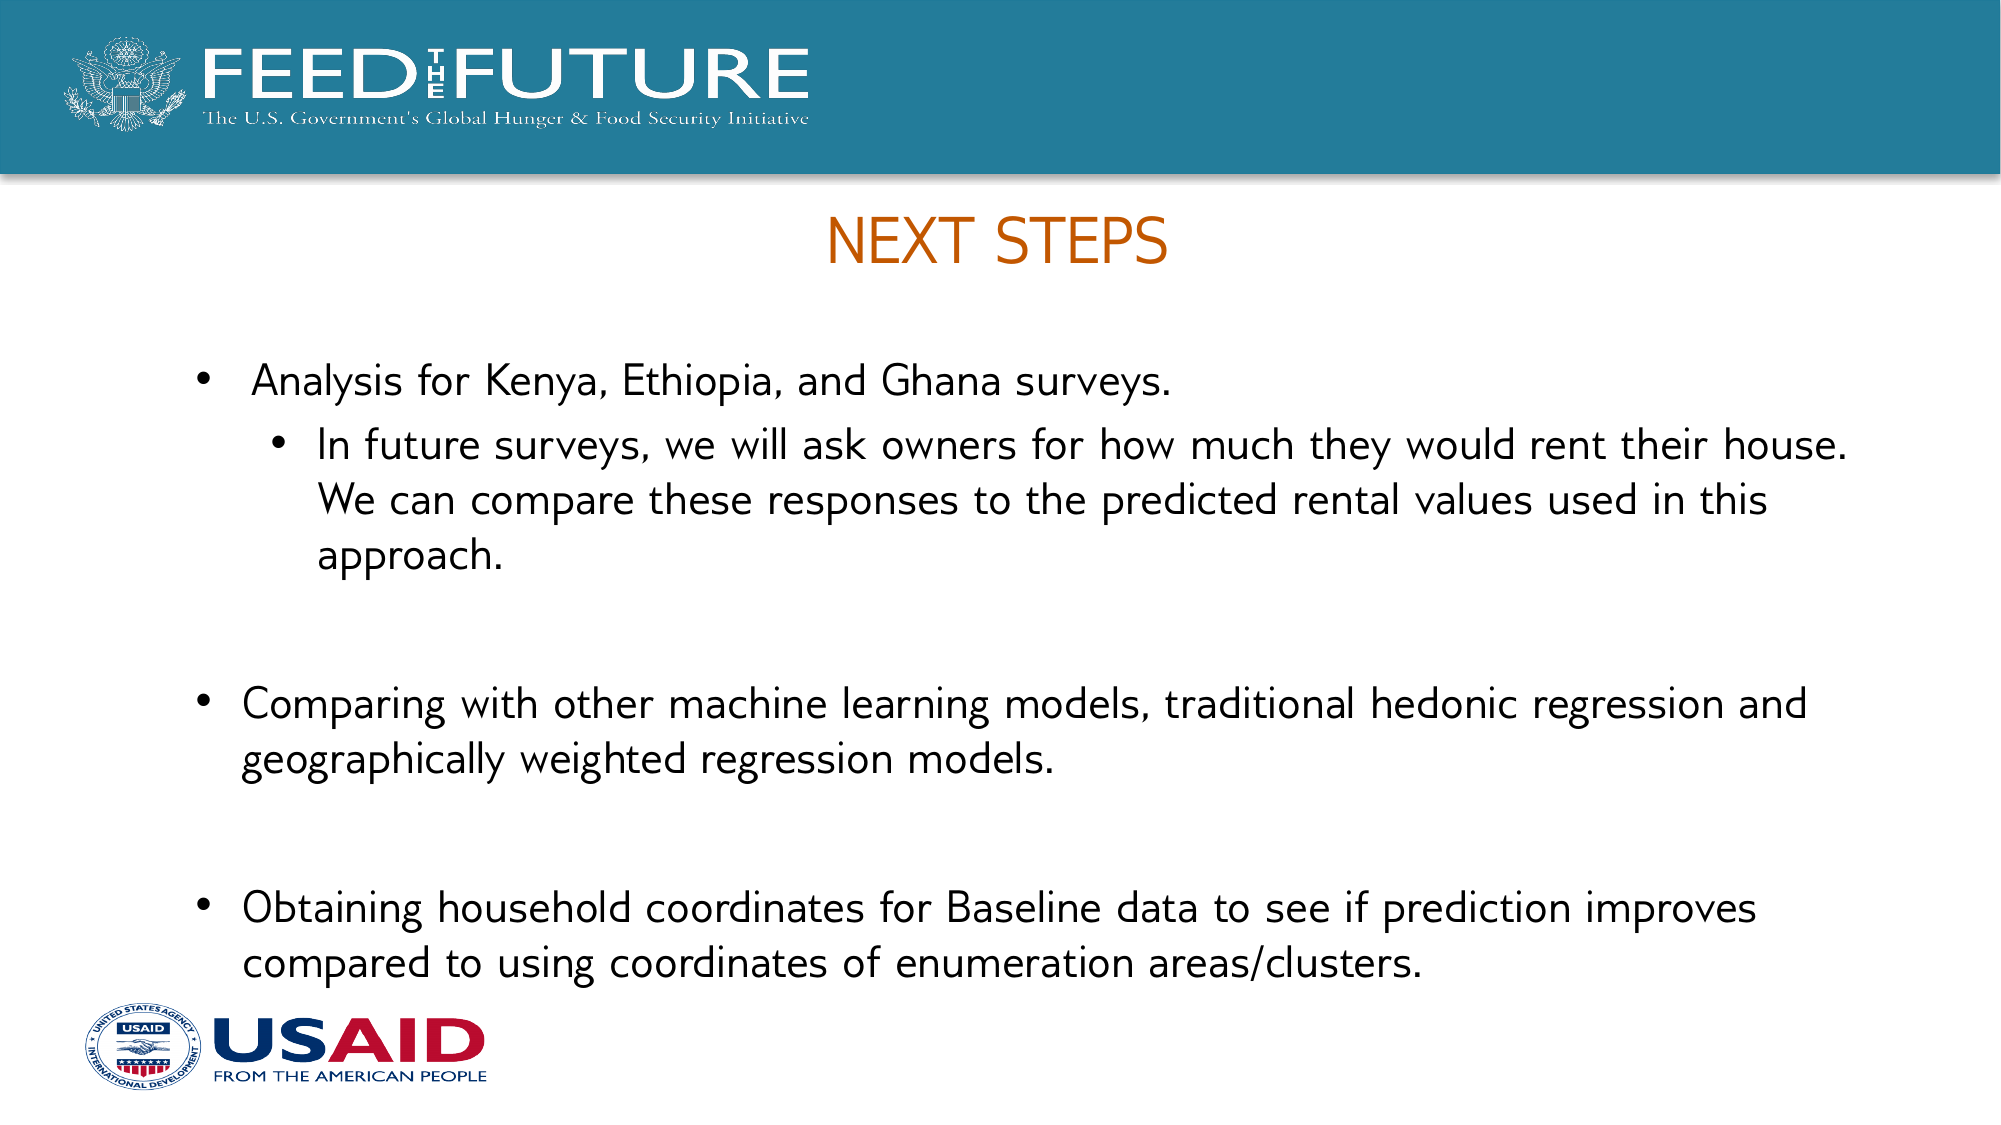

# Next Steps
Analysis for Kenya, Ethiopia, and Ghana surveys.
In future surveys, we will ask owners for how much they would rent their house. We can compare these responses to the predicted rental values used in this approach.

Comparing with other machine learning models, traditional hedonic regression and geographically weighted regression models.

Obtaining household coordinates for Baseline data to see if prediction improves compared to using coordinates of enumeration areas/clusters.